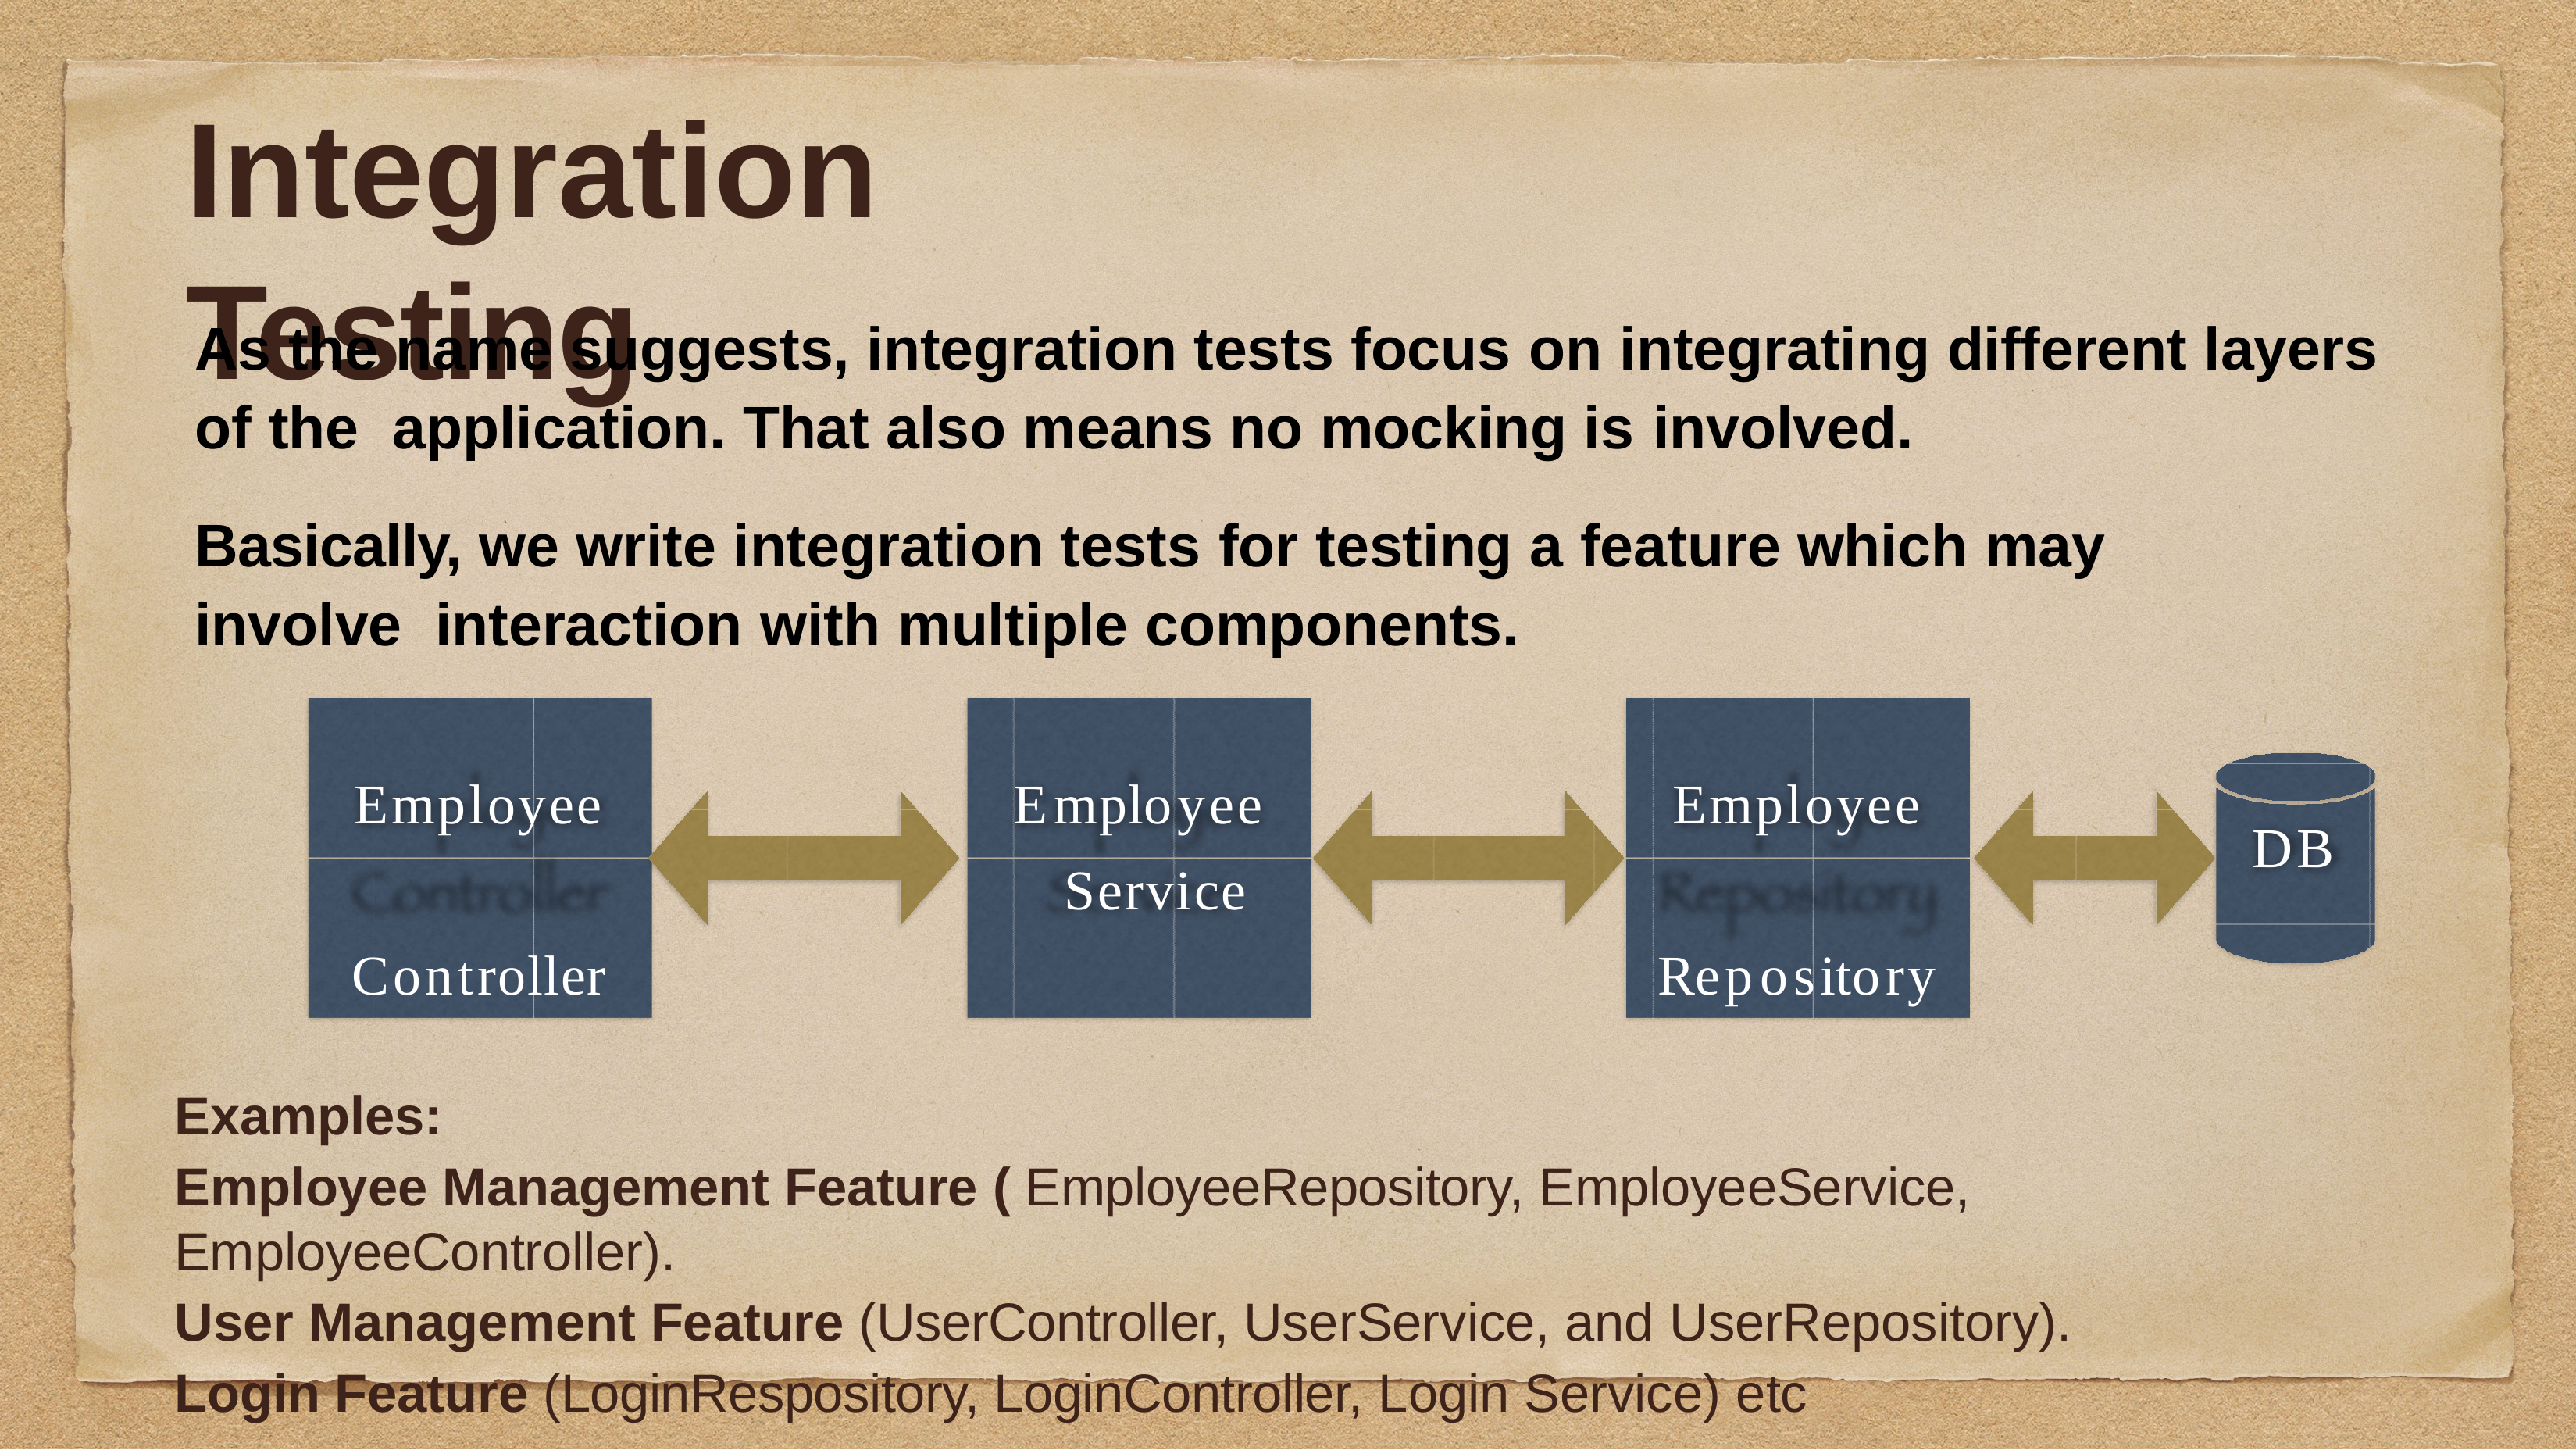

# Integration Testing
As the name suggests, integration tests focus on integrating different layers of the  application. That also means no mocking is involved.
Basically, we write integration tests for testing a feature which may involve  interaction with multiple components.

Employee  Service
Employee  Repository
Employee  Controller

DB
Examples:
Employee Management Feature ( EmployeeRepository, EmployeeService, EmployeeController).
User Management Feature (UserController, UserService, and UserRepository).
Login Feature (LoginRespository, LoginController, Login Service) etc